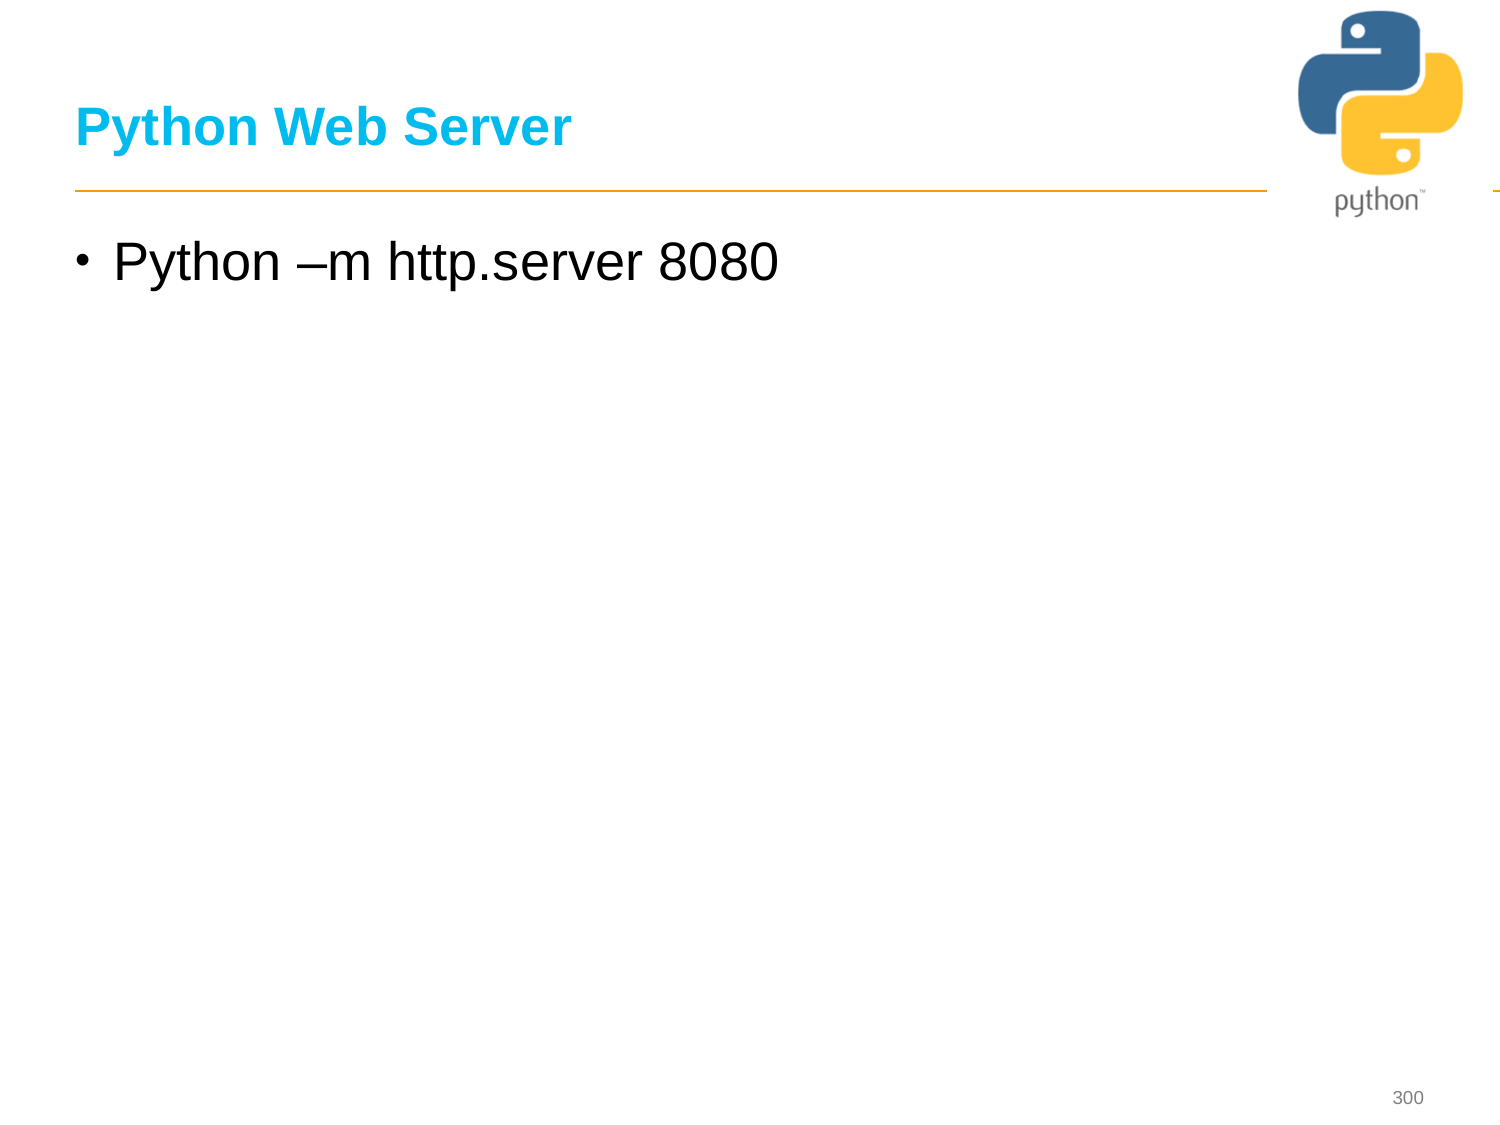

300
# Python Web Server
Python –m http.server 8080